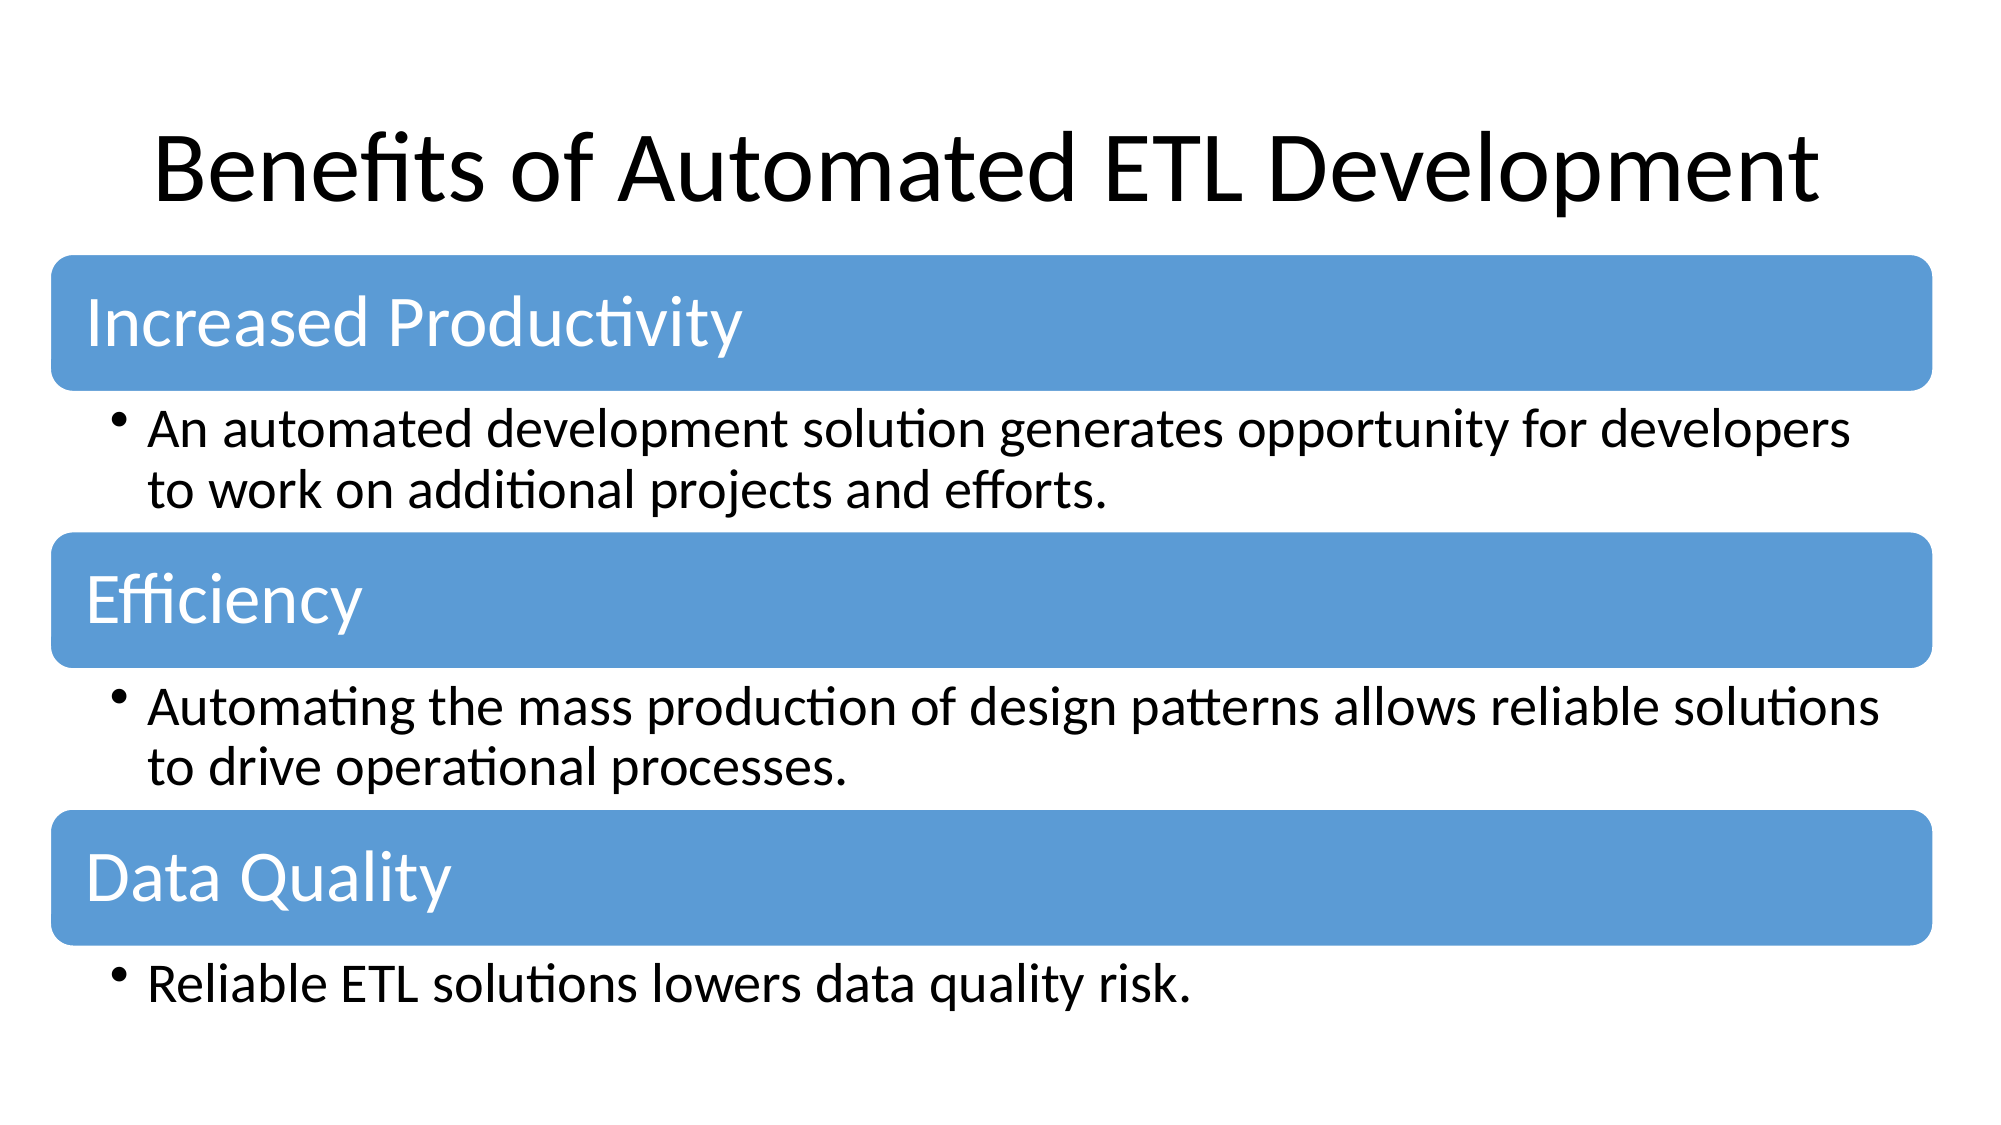

# Benefits of Automated ETL Development
Increased Productivity
An automated development solution generates opportunity for developers to work on additional projects and efforts.
Efficiency
Automating the mass production of design patterns allows reliable solutions to drive operational processes.
Data Quality
Reliable ETL solutions lowers data quality risk.